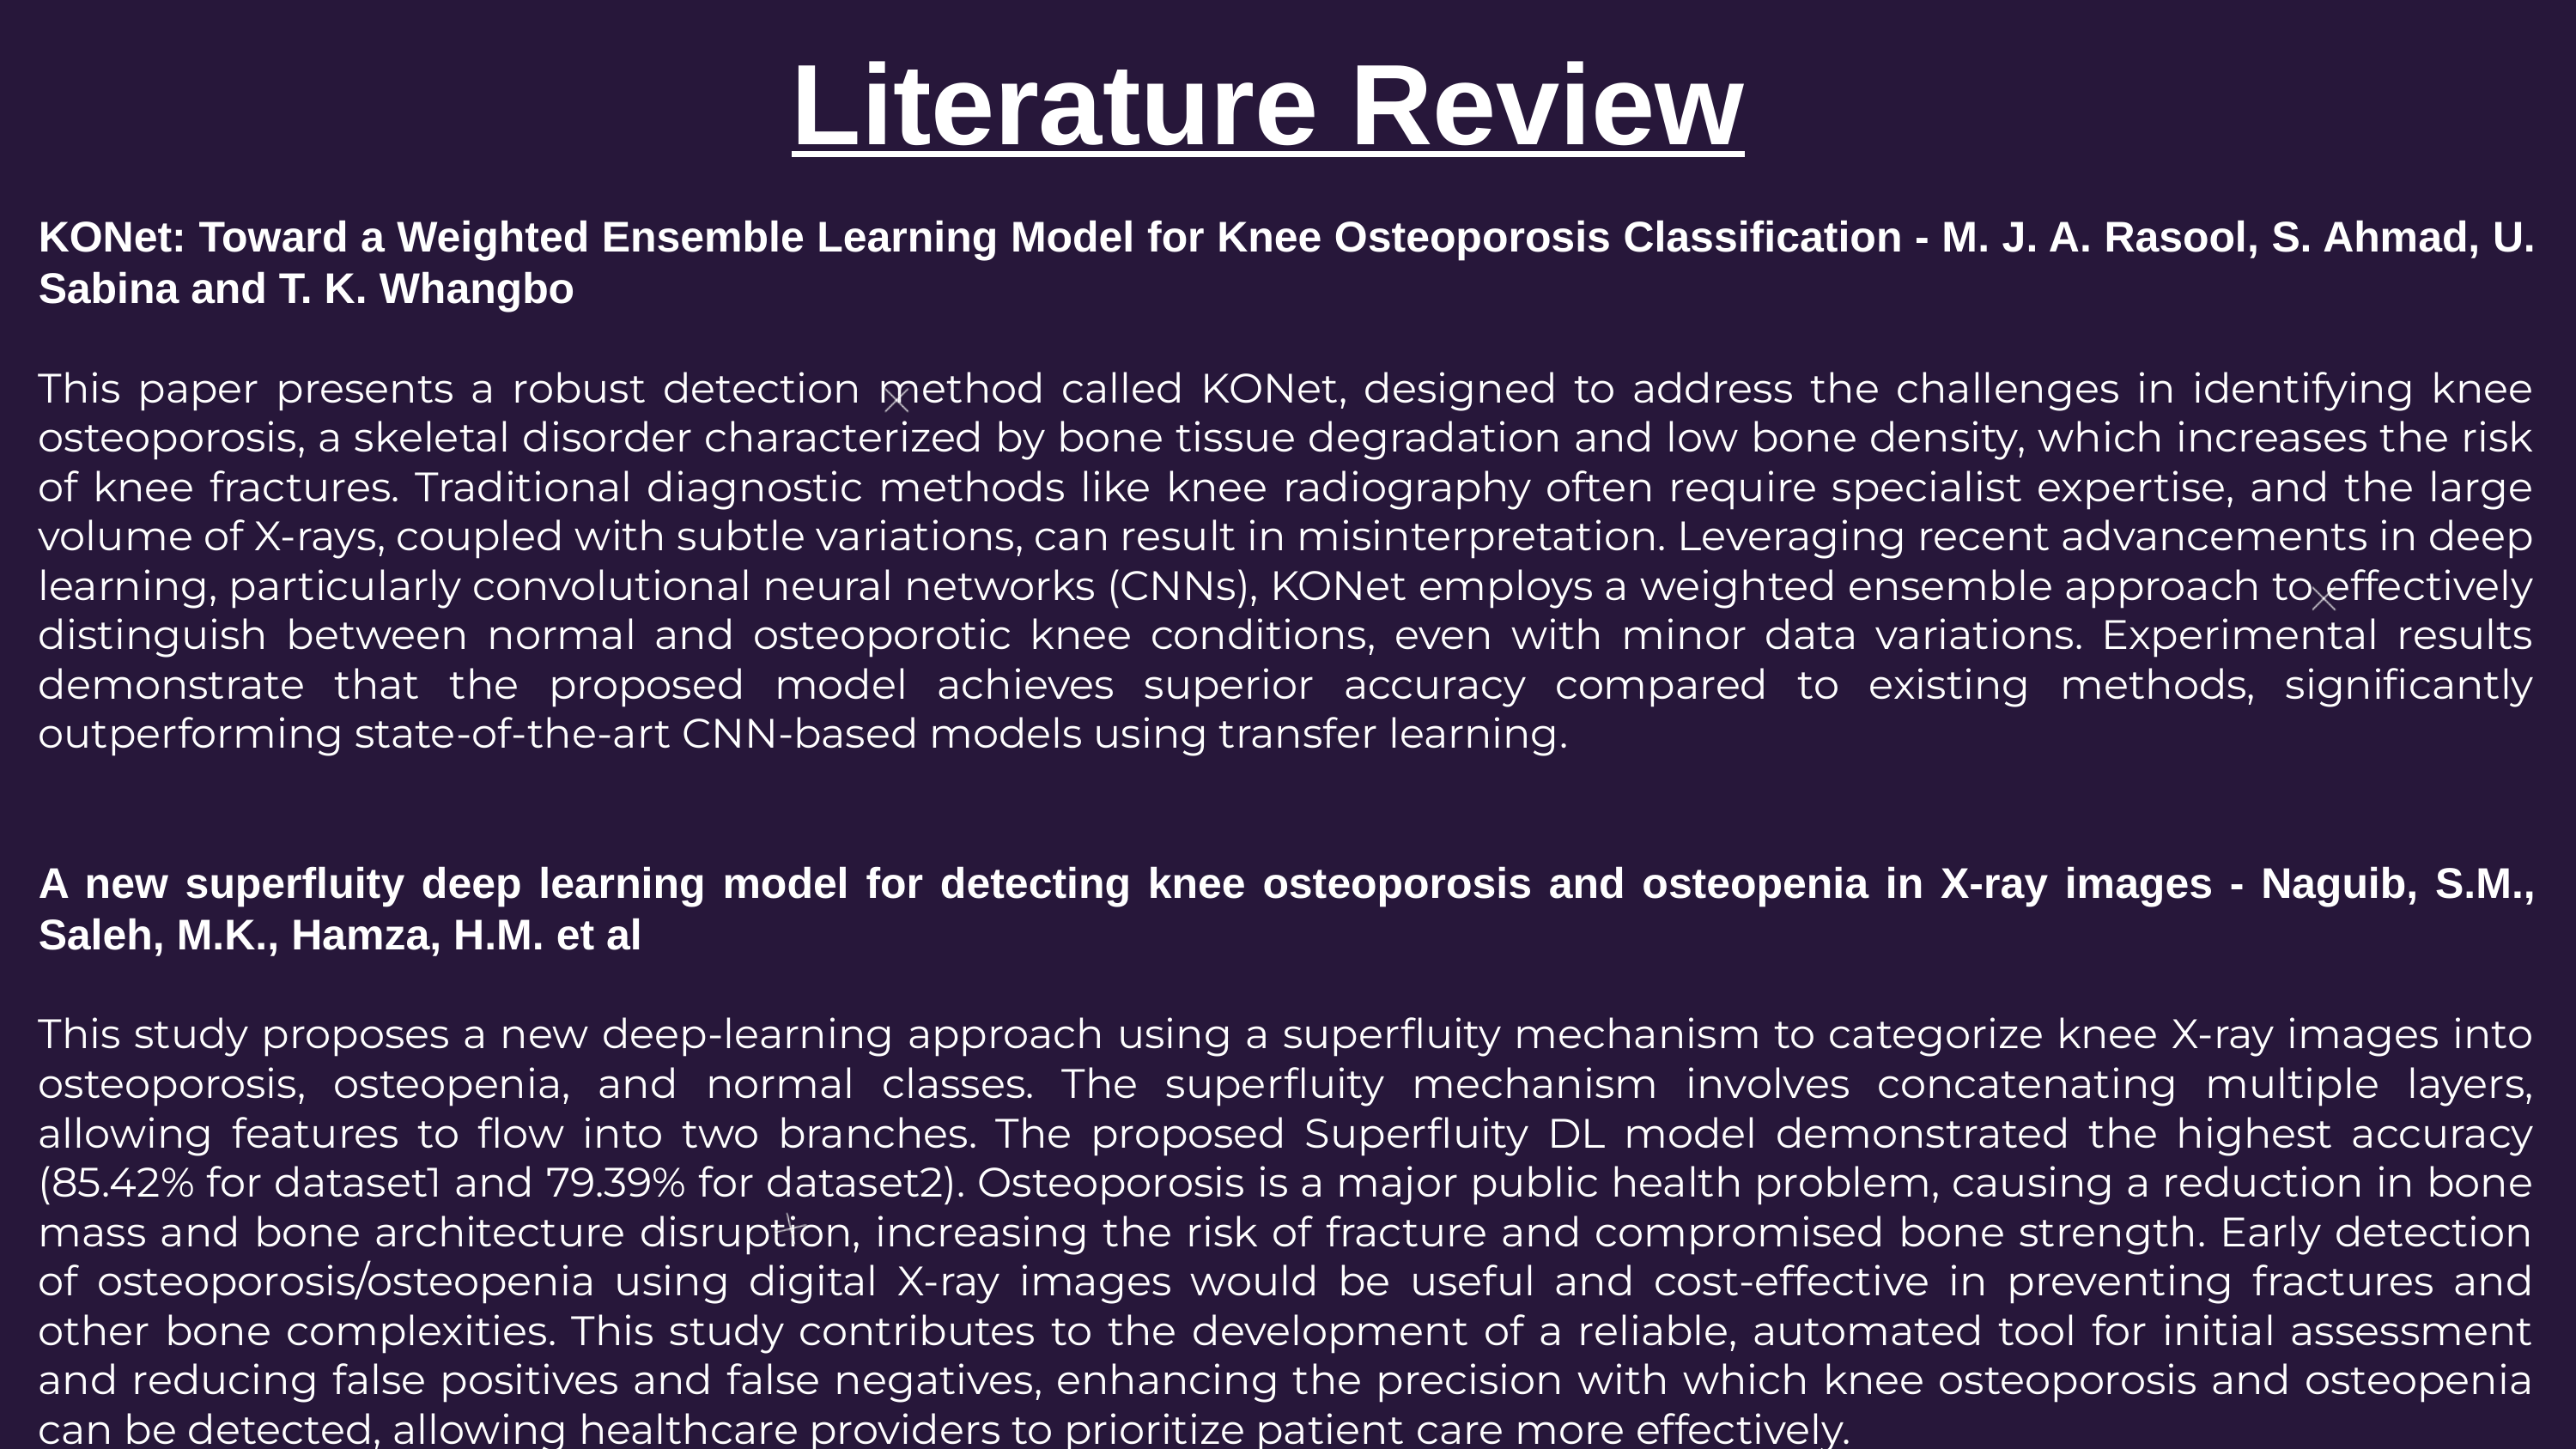

Literature Review
KONet: Toward a Weighted Ensemble Learning Model for Knee Osteoporosis Classification - M. J. A. Rasool, S. Ahmad, U. Sabina and T. K. Whangbo

This paper presents a robust detection method called KONet, designed to address the challenges in identifying knee osteoporosis, a skeletal disorder characterized by bone tissue degradation and low bone density, which increases the risk of knee fractures. Traditional diagnostic methods like knee radiography often require specialist expertise, and the large volume of X-rays, coupled with subtle variations, can result in misinterpretation. Leveraging recent advancements in deep learning, particularly convolutional neural networks (CNNs), KONet employs a weighted ensemble approach to effectively distinguish between normal and osteoporotic knee conditions, even with minor data variations. Experimental results demonstrate that the proposed model achieves superior accuracy compared to existing methods, significantly outperforming state-of-the-art CNN-based models using transfer learning.

A new superfluity deep learning model for detecting knee osteoporosis and osteopenia in X-ray images - Naguib, S.M., Saleh, M.K., Hamza, H.M. et al

This study proposes a new deep-learning approach using a superfluity mechanism to categorize knee X-ray images into osteoporosis, osteopenia, and normal classes. The superfluity mechanism involves concatenating multiple layers, allowing features to flow into two branches. The proposed Superfluity DL model demonstrated the highest accuracy (85.42% for dataset1 and 79.39% for dataset2). Osteoporosis is a major public health problem, causing a reduction in bone mass and bone architecture disruption, increasing the risk of fracture and compromised bone strength. Early detection of osteoporosis/osteopenia using digital X-ray images would be useful and cost-effective in preventing fractures and other bone complexities. This study contributes to the development of a reliable, automated tool for initial assessment and reducing false positives and false negatives, enhancing the precision with which knee osteoporosis and osteopenia can be detected, allowing healthcare providers to prioritize patient care more effectively.